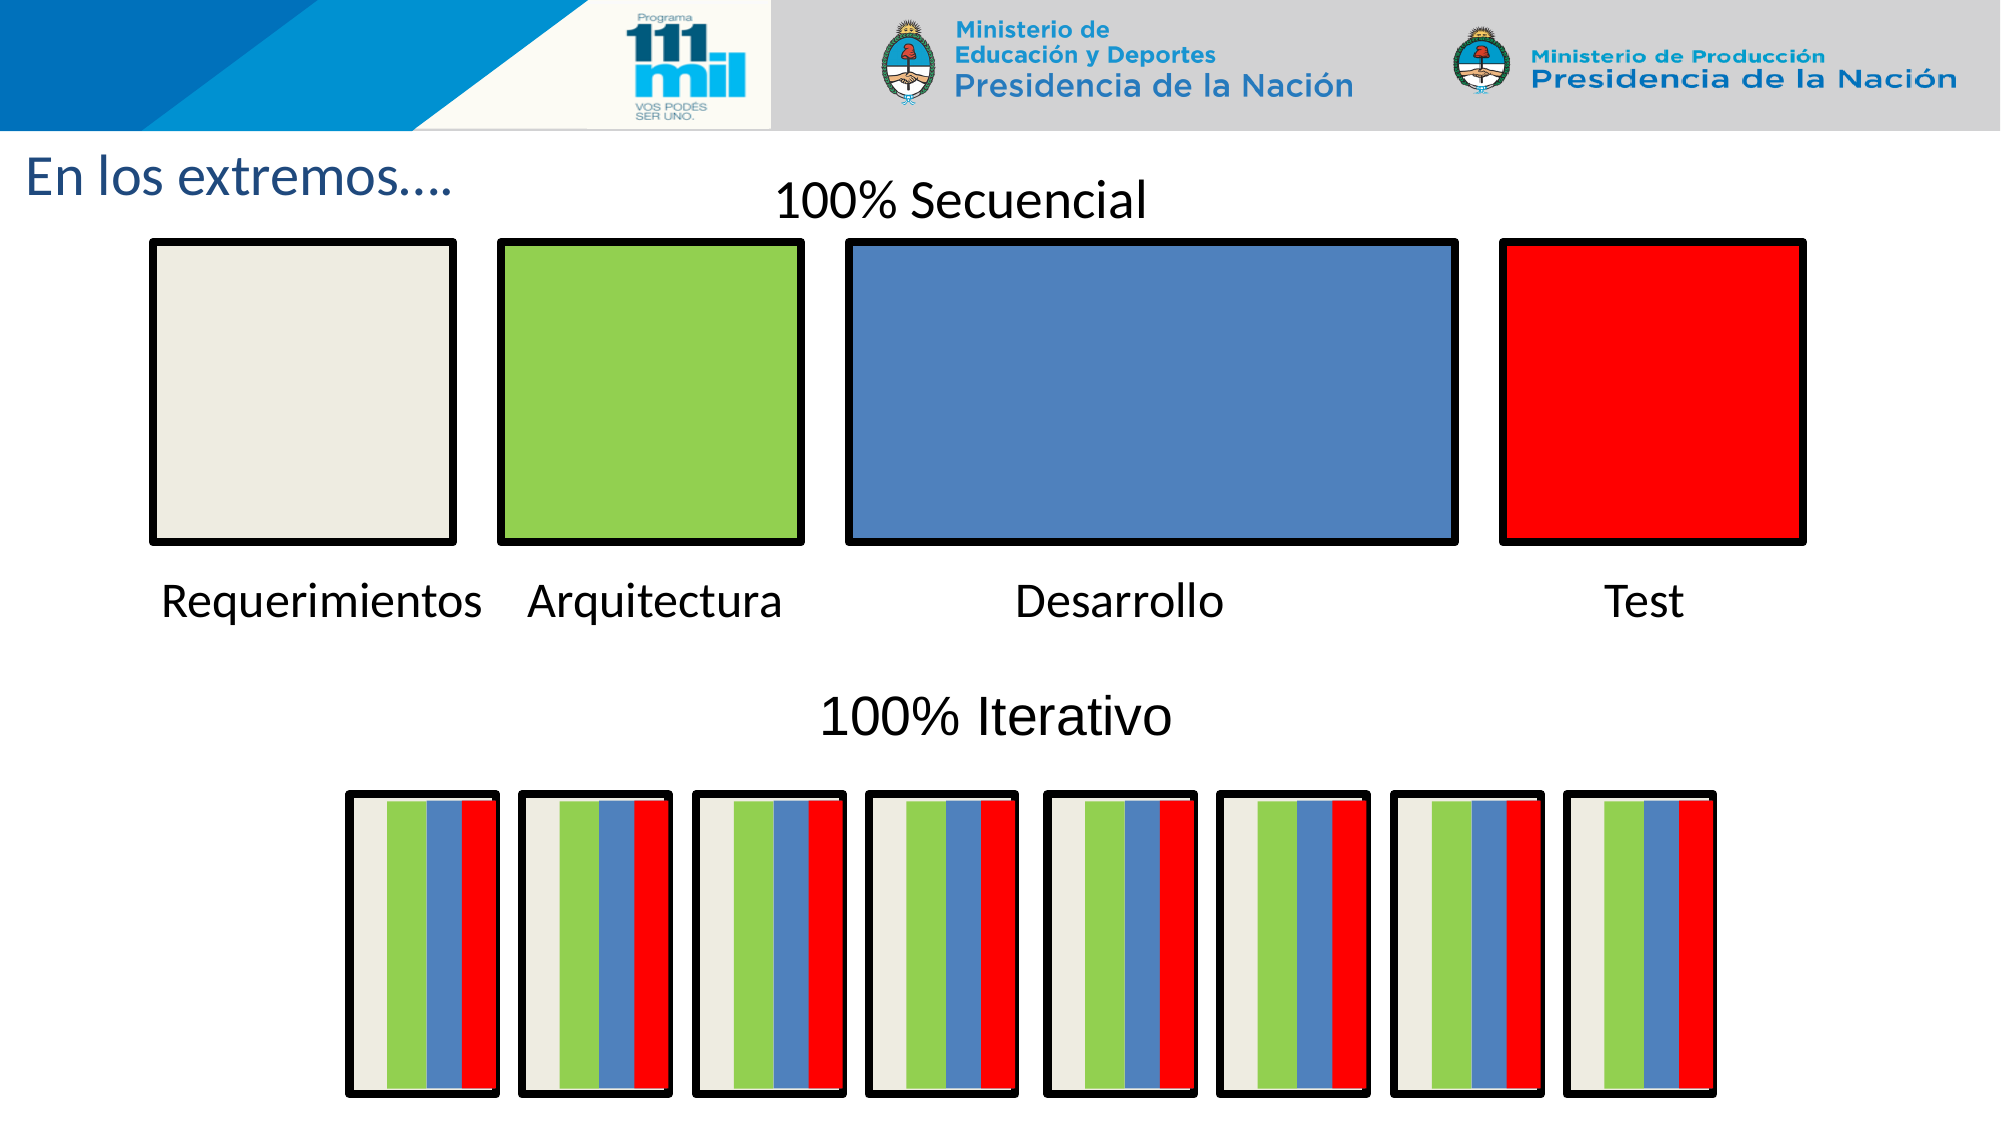

17
# En los extremos….
100% Secuencial

Requerimientos
Arquitectura
Test
Desarrollo
100% Iterativo